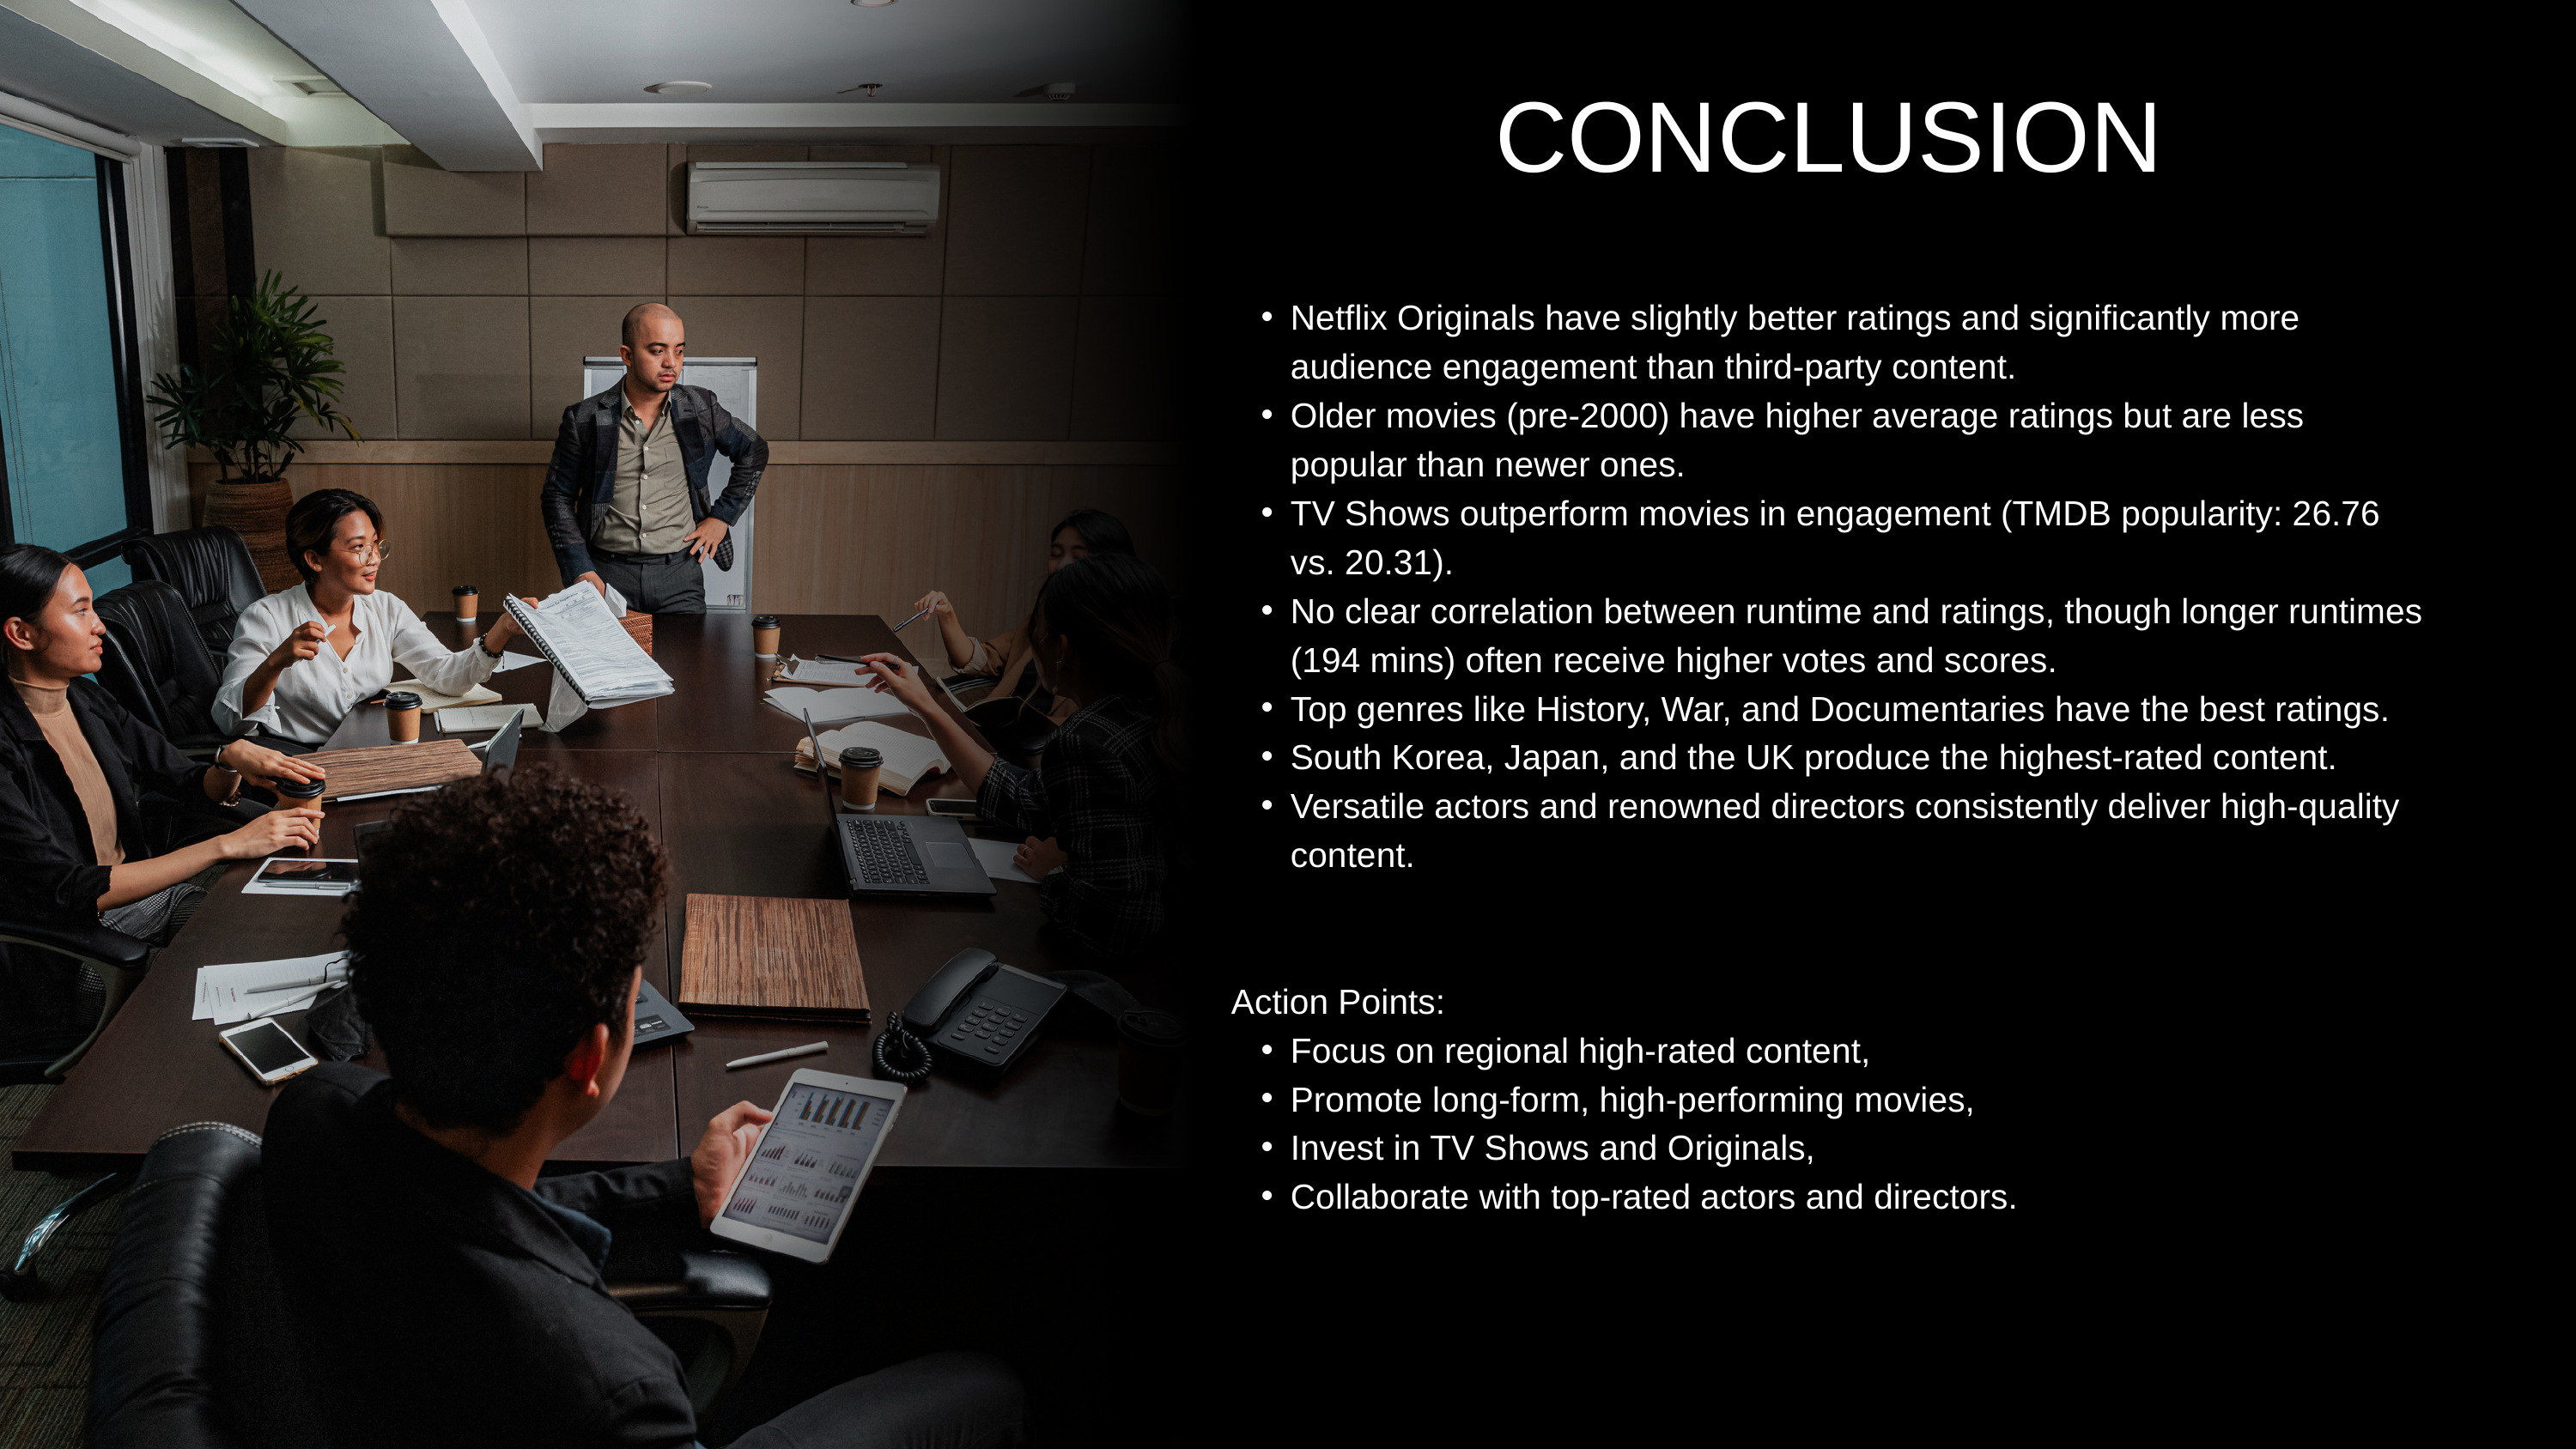

CONCLUSION
Netflix Originals have slightly better ratings and significantly more audience engagement than third-party content.
Older movies (pre-2000) have higher average ratings but are less popular than newer ones.
TV Shows outperform movies in engagement (TMDB popularity: 26.76 vs. 20.31).
No clear correlation between runtime and ratings, though longer runtimes (194 mins) often receive higher votes and scores.
Top genres like History, War, and Documentaries have the best ratings.
South Korea, Japan, and the UK produce the highest-rated content.
Versatile actors and renowned directors consistently deliver high-quality content.

Action Points:
Focus on regional high-rated content,
Promote long-form, high-performing movies,
Invest in TV Shows and Originals,
Collaborate with top-rated actors and directors.